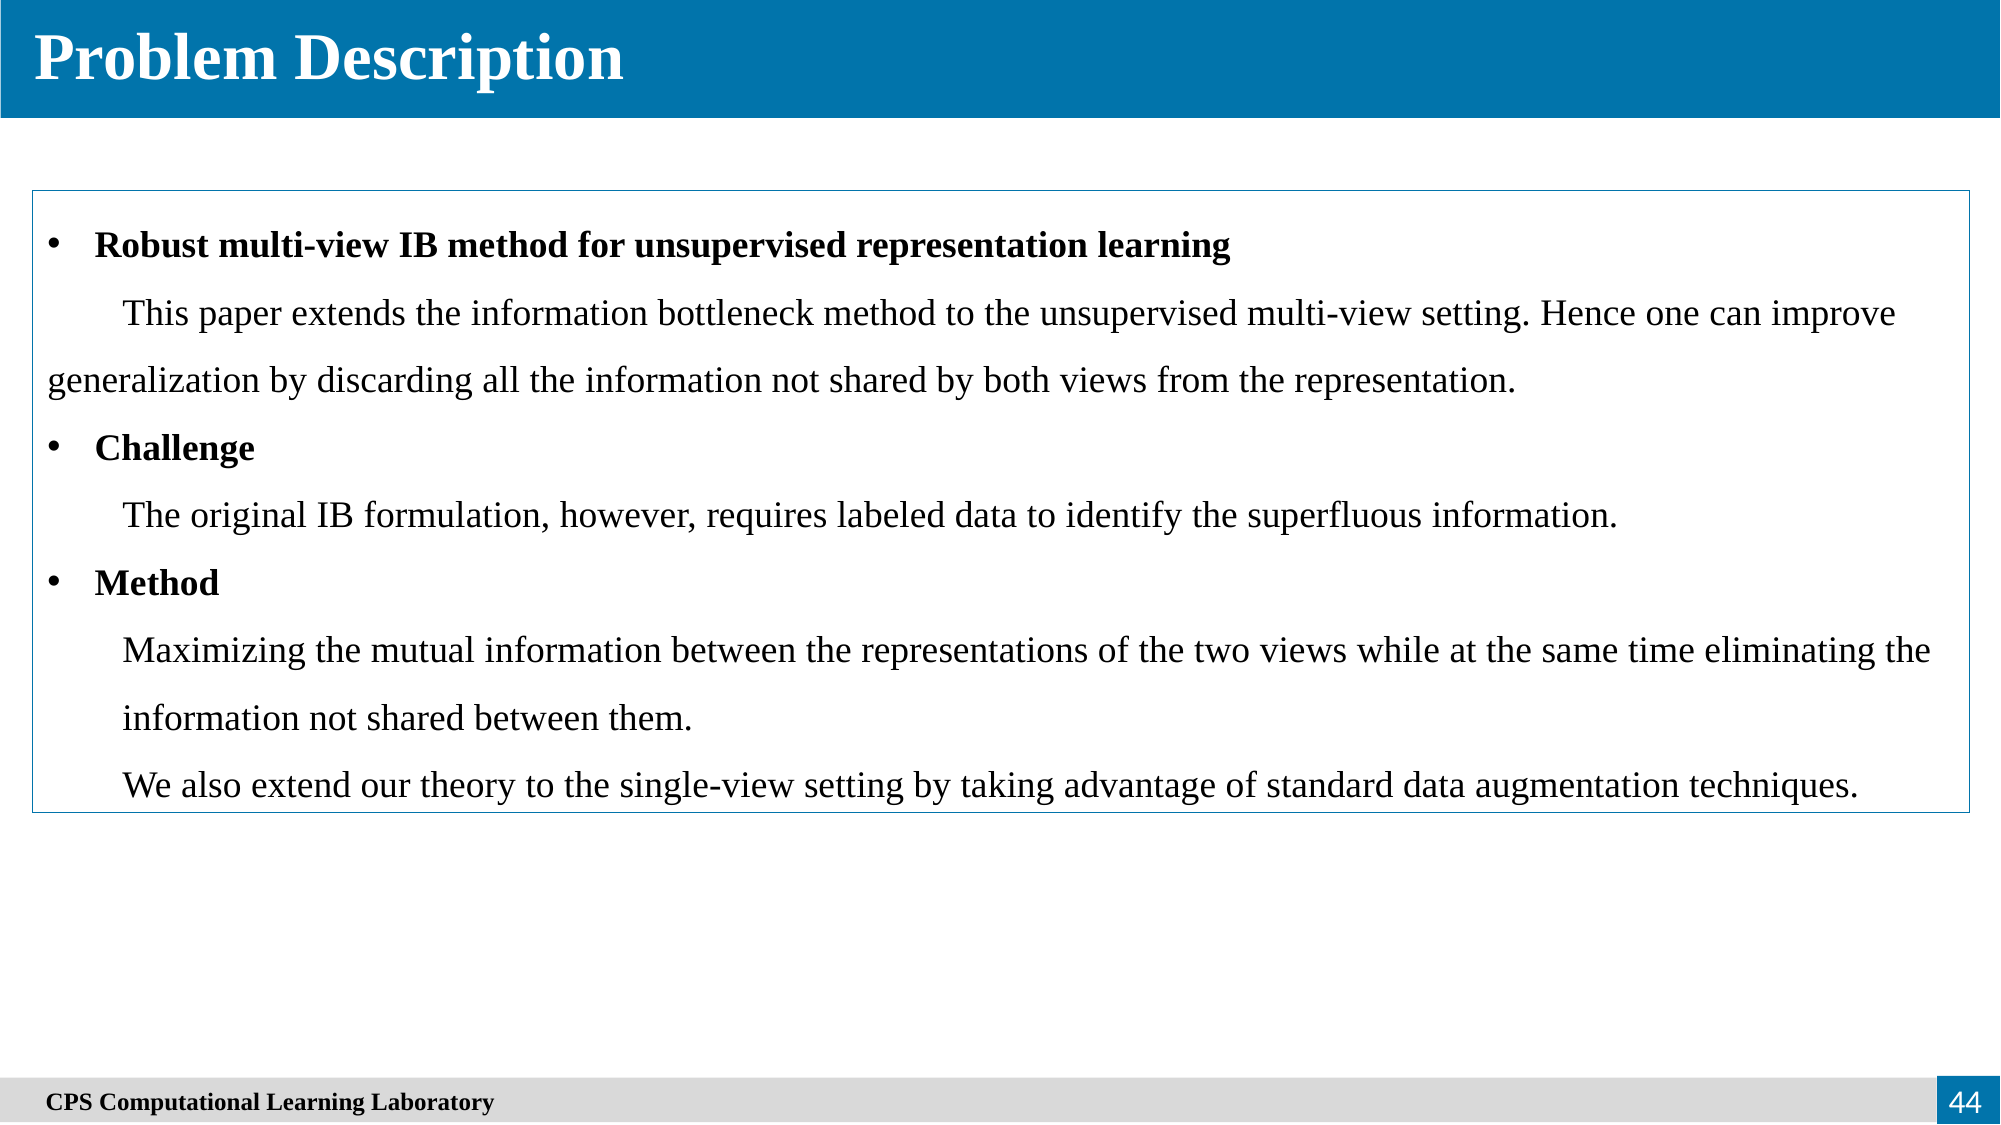

Problem Description
Robust multi-view IB method for unsupervised representation learning
This paper extends the information bottleneck method to the unsupervised multi-view setting. Hence one can improve generalization by discarding all the information not shared by both views from the representation.
Challenge
The original IB formulation, however, requires labeled data to identify the superfluous information.
Method
Maximizing the mutual information between the representations of the two views while at the same time eliminating the information not shared between them.
We also extend our theory to the single-view setting by taking advantage of standard data augmentation techniques.
44
　CPS Computational Learning Laboratory